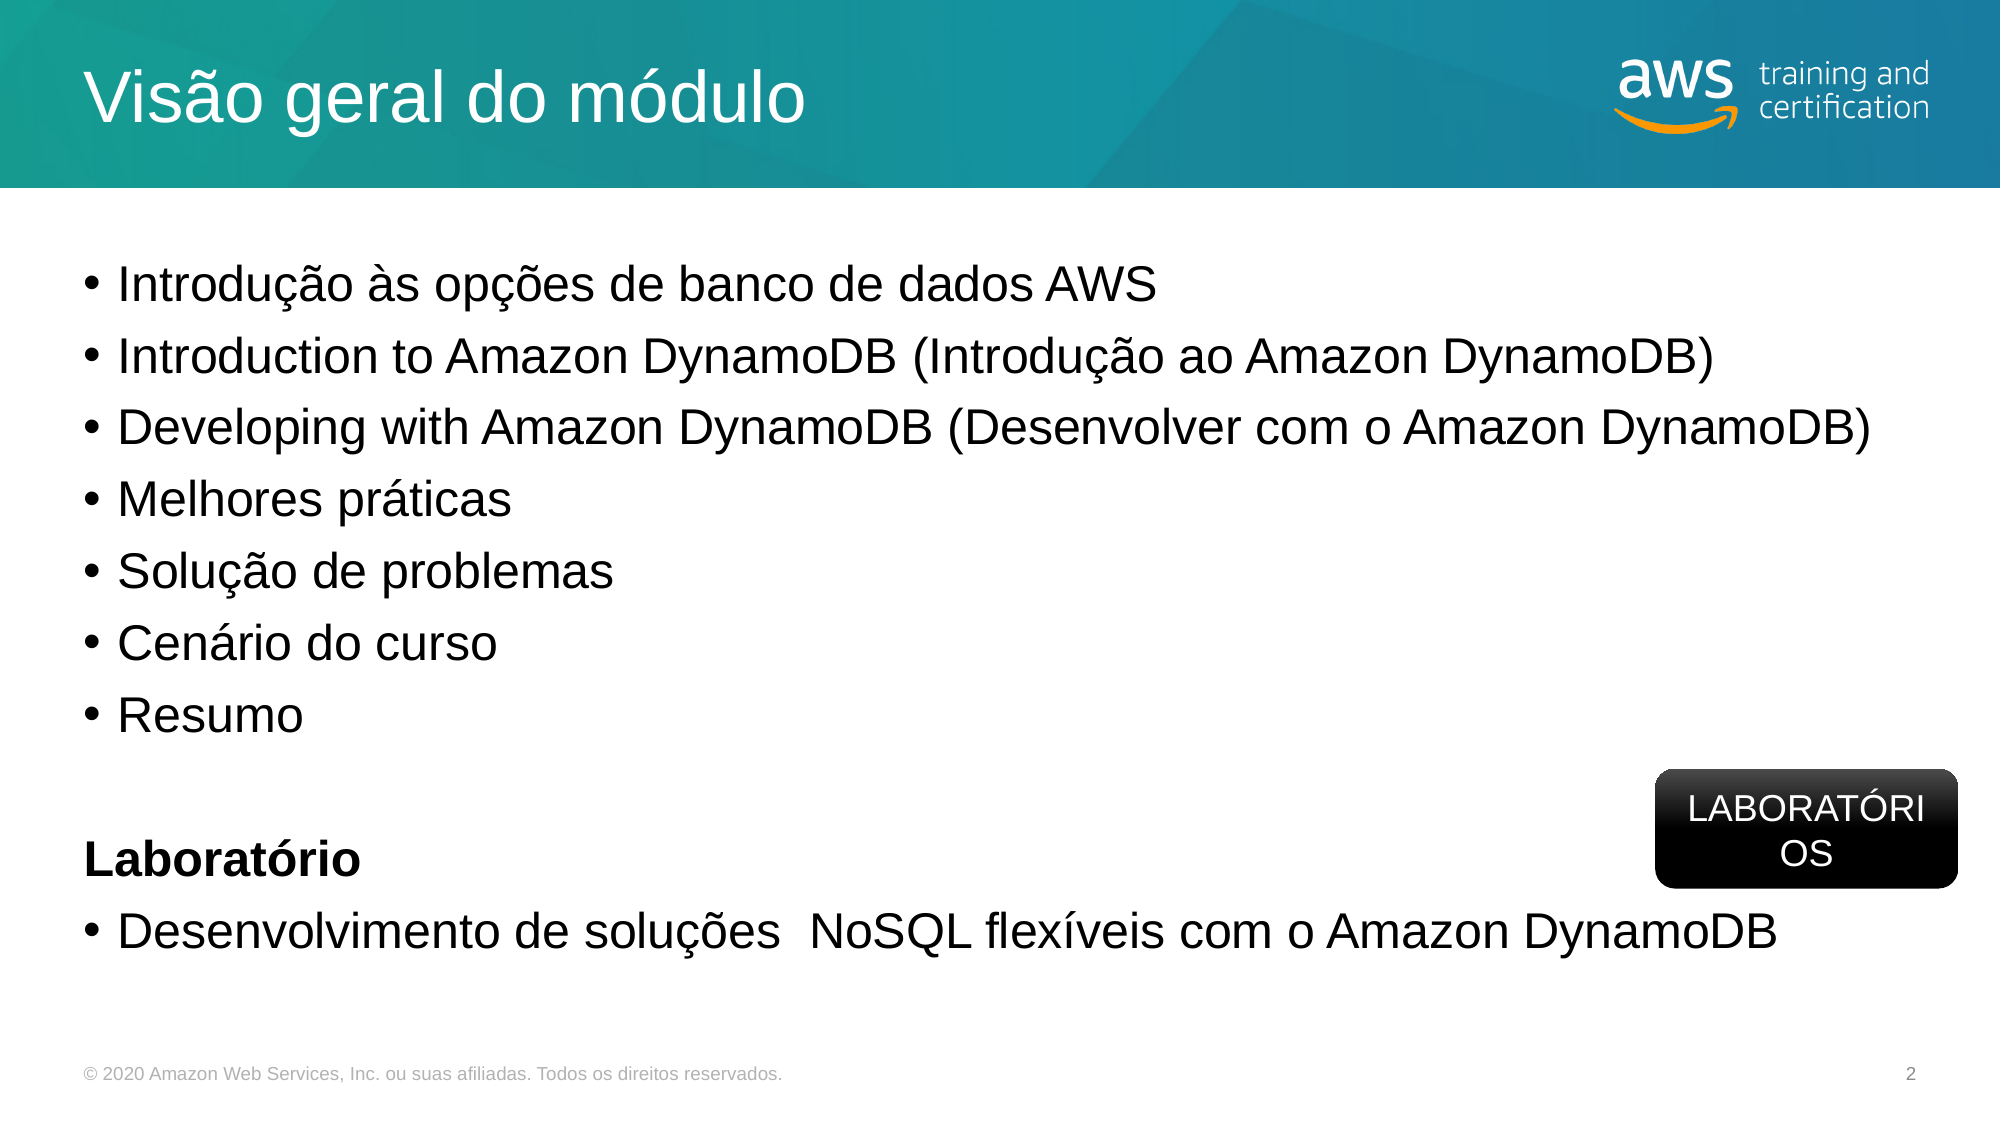

# Visão geral do módulo
Introdução às opções de banco de dados AWS
Introduction to Amazon DynamoDB (Introdução ao Amazon DynamoDB)
Developing with Amazon DynamoDB (Desenvolver com o Amazon DynamoDB)
Melhores práticas
Solução de problemas
Cenário do curso
Resumo

Laboratório
Desenvolvimento de soluções  NoSQL flexíveis com o Amazon DynamoDB

LABORATÓRIOS
© 2020 Amazon Web Services, Inc. ou suas afiliadas. Todos os direitos reservados.
2